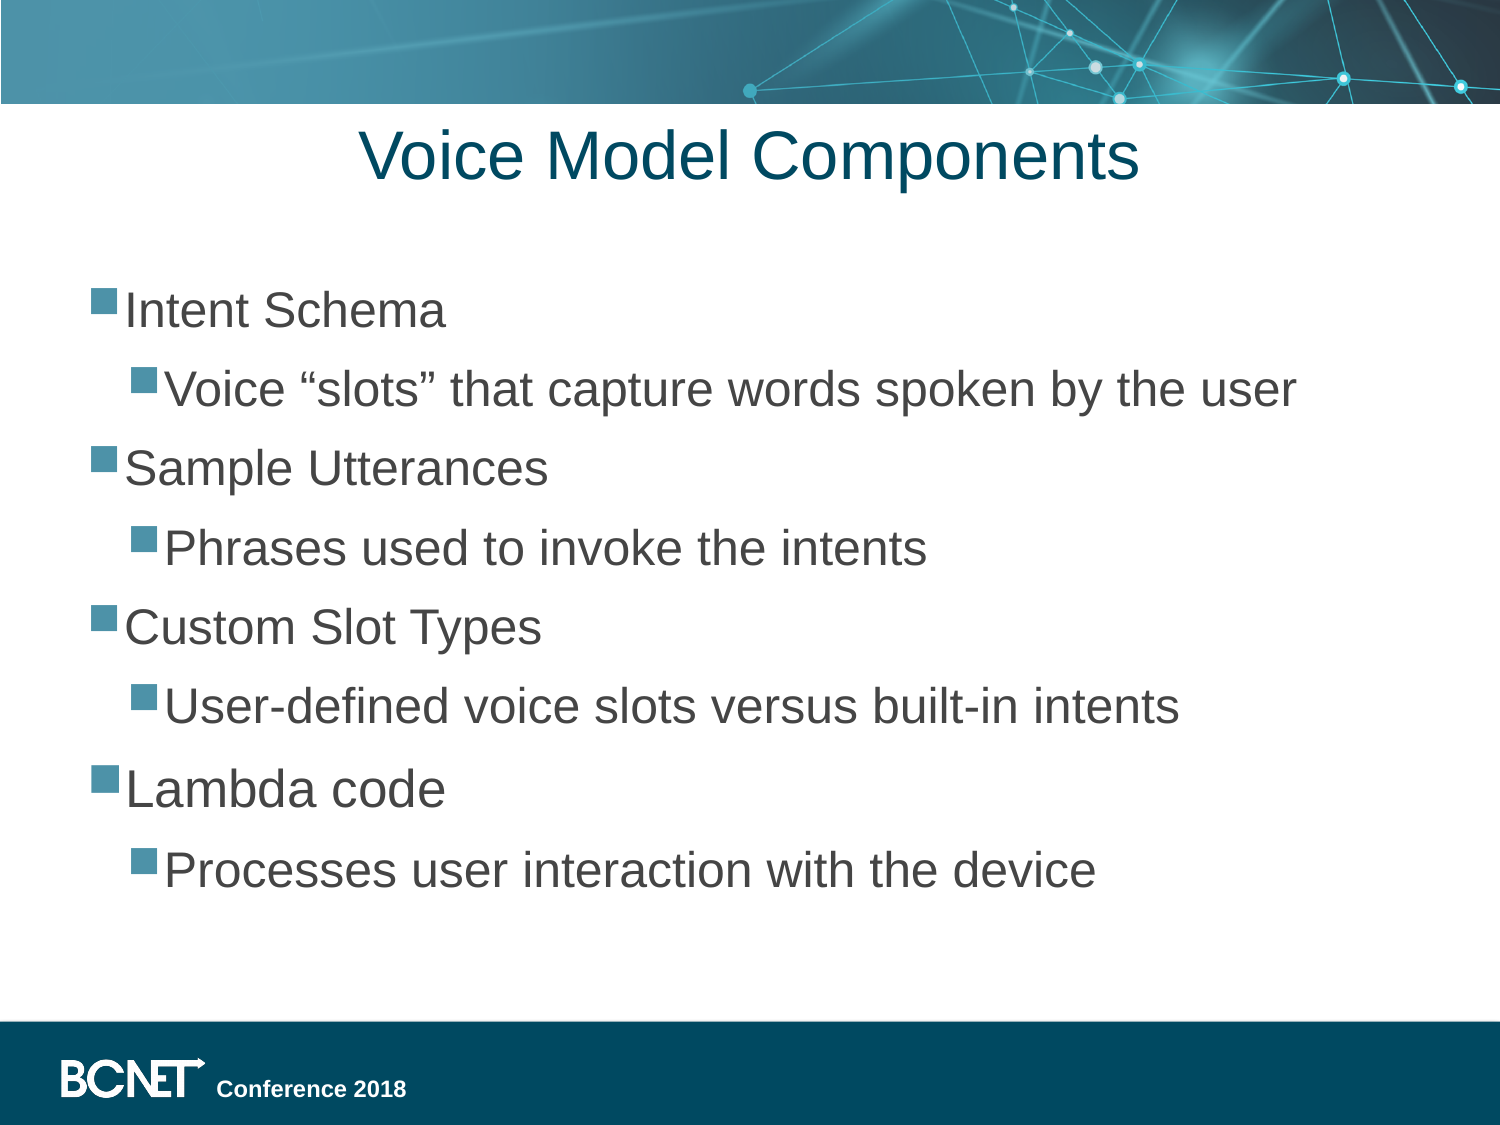

# Voice Model Components
Intent Schema
Voice “slots” that capture words spoken by the user
Sample Utterances
Phrases used to invoke the intents
Custom Slot Types
User-defined voice slots versus built-in intents
Lambda code
Processes user interaction with the device